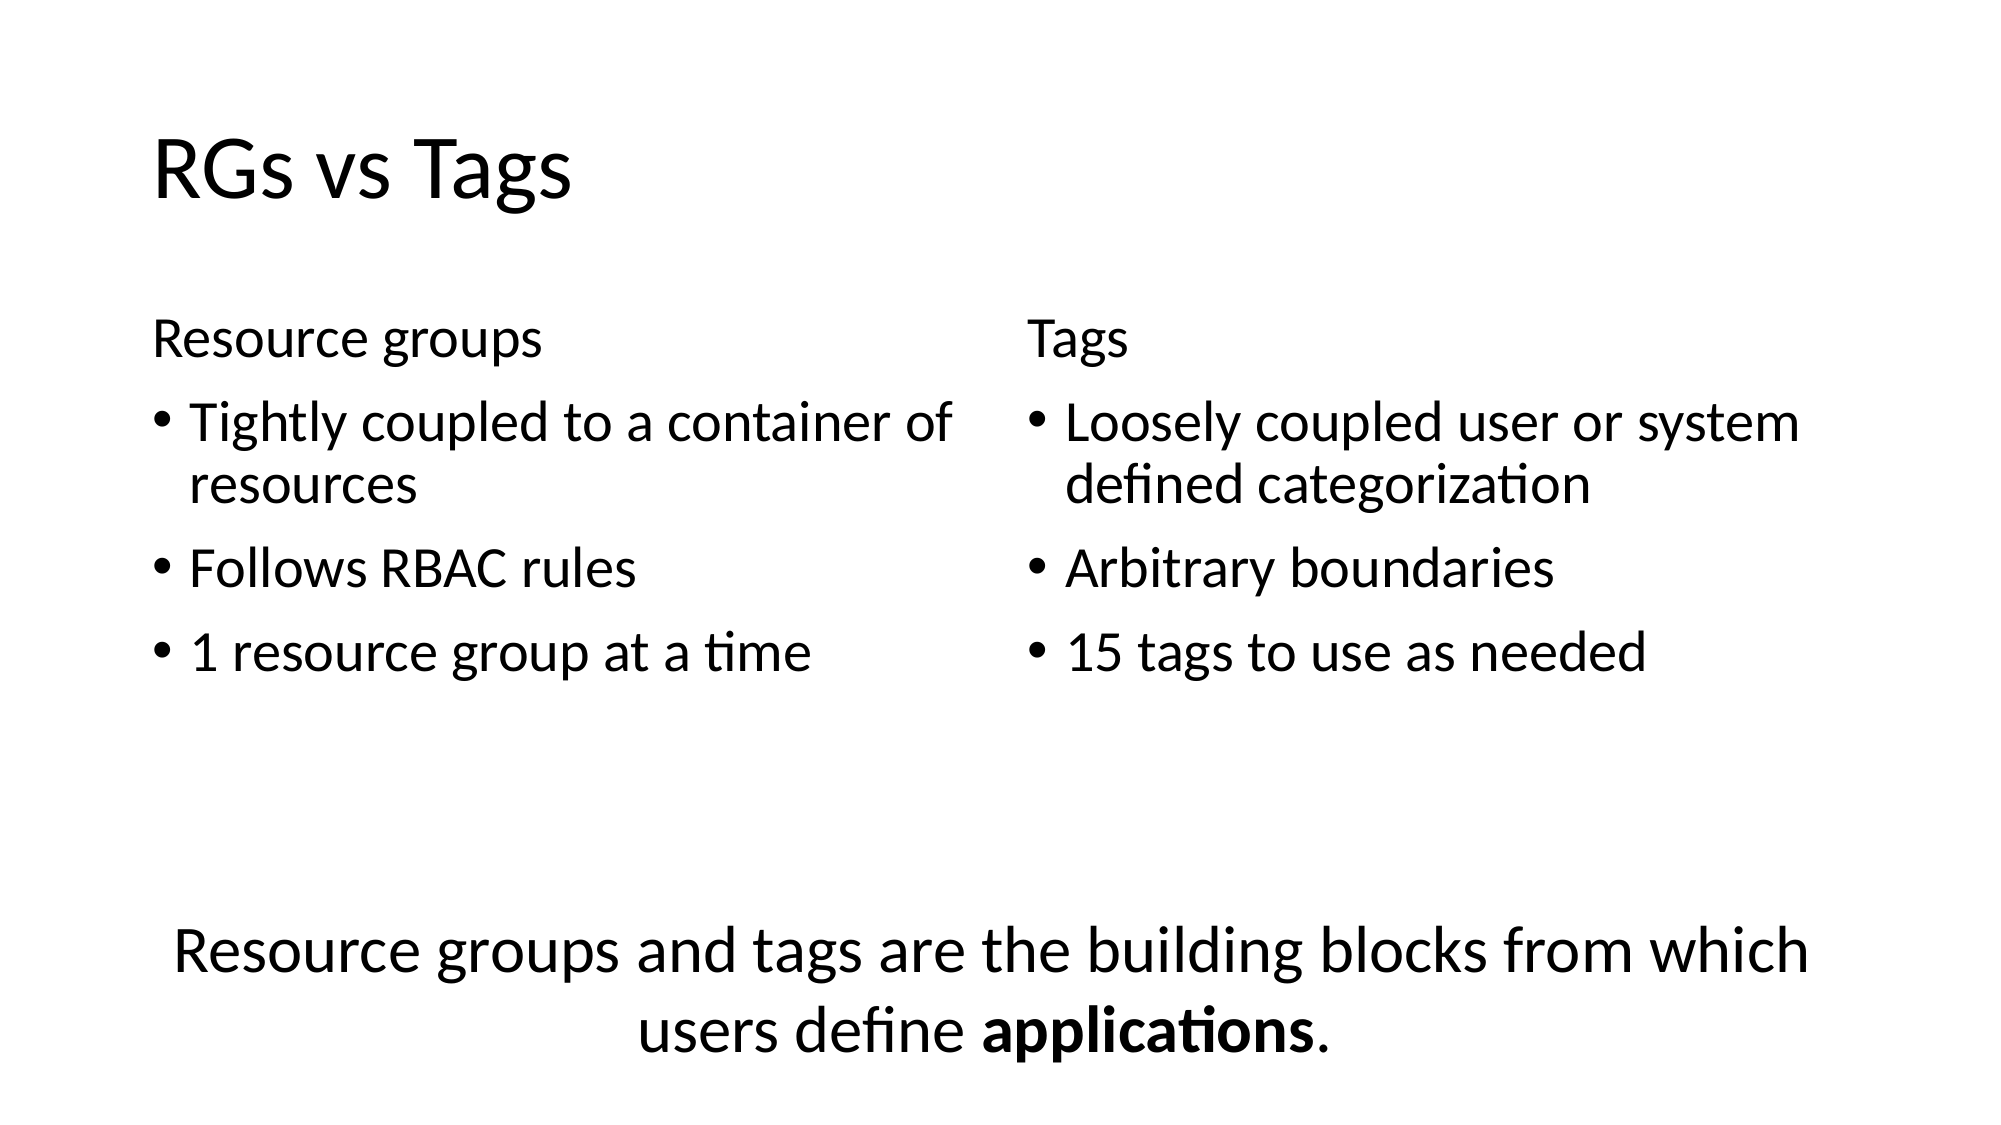

# RGs vs Tags
Resource groups
Tightly coupled to a container of resources
Follows RBAC rules
1 resource group at a time

Tags
Loosely coupled user or system defined categorization
Arbitrary boundaries
15 tags to use as needed

Resource groups and tags are the building blocks from which users define applications.